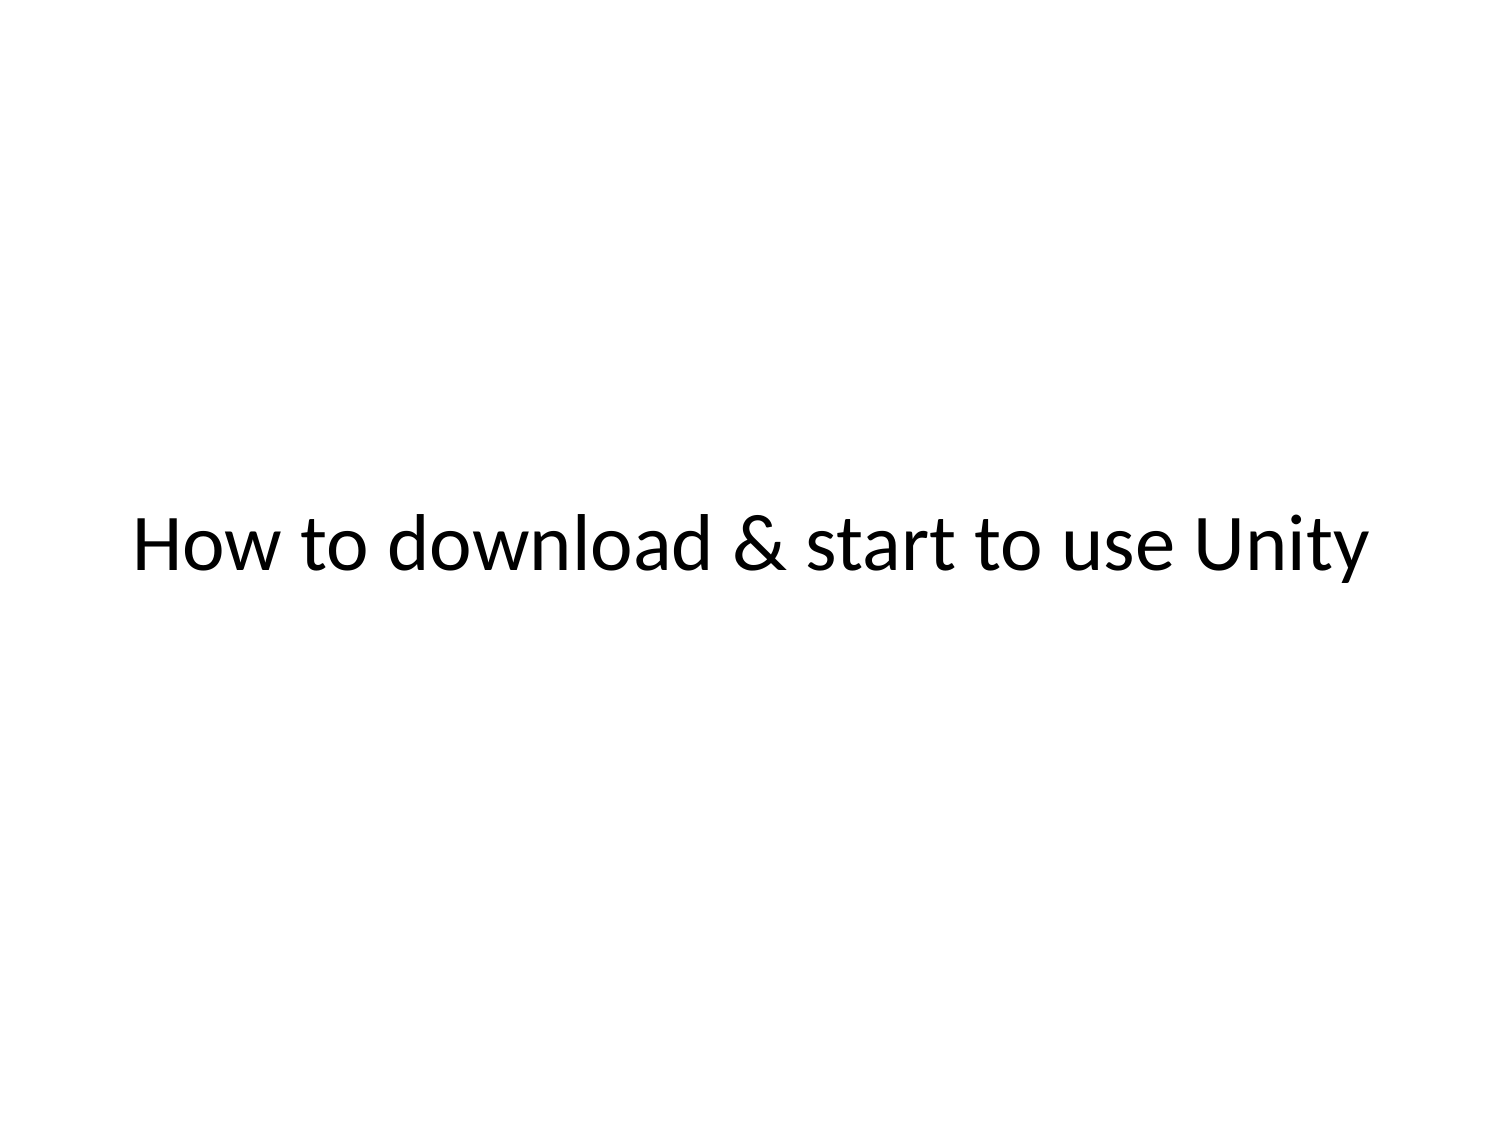

# How to download & start to use Unity